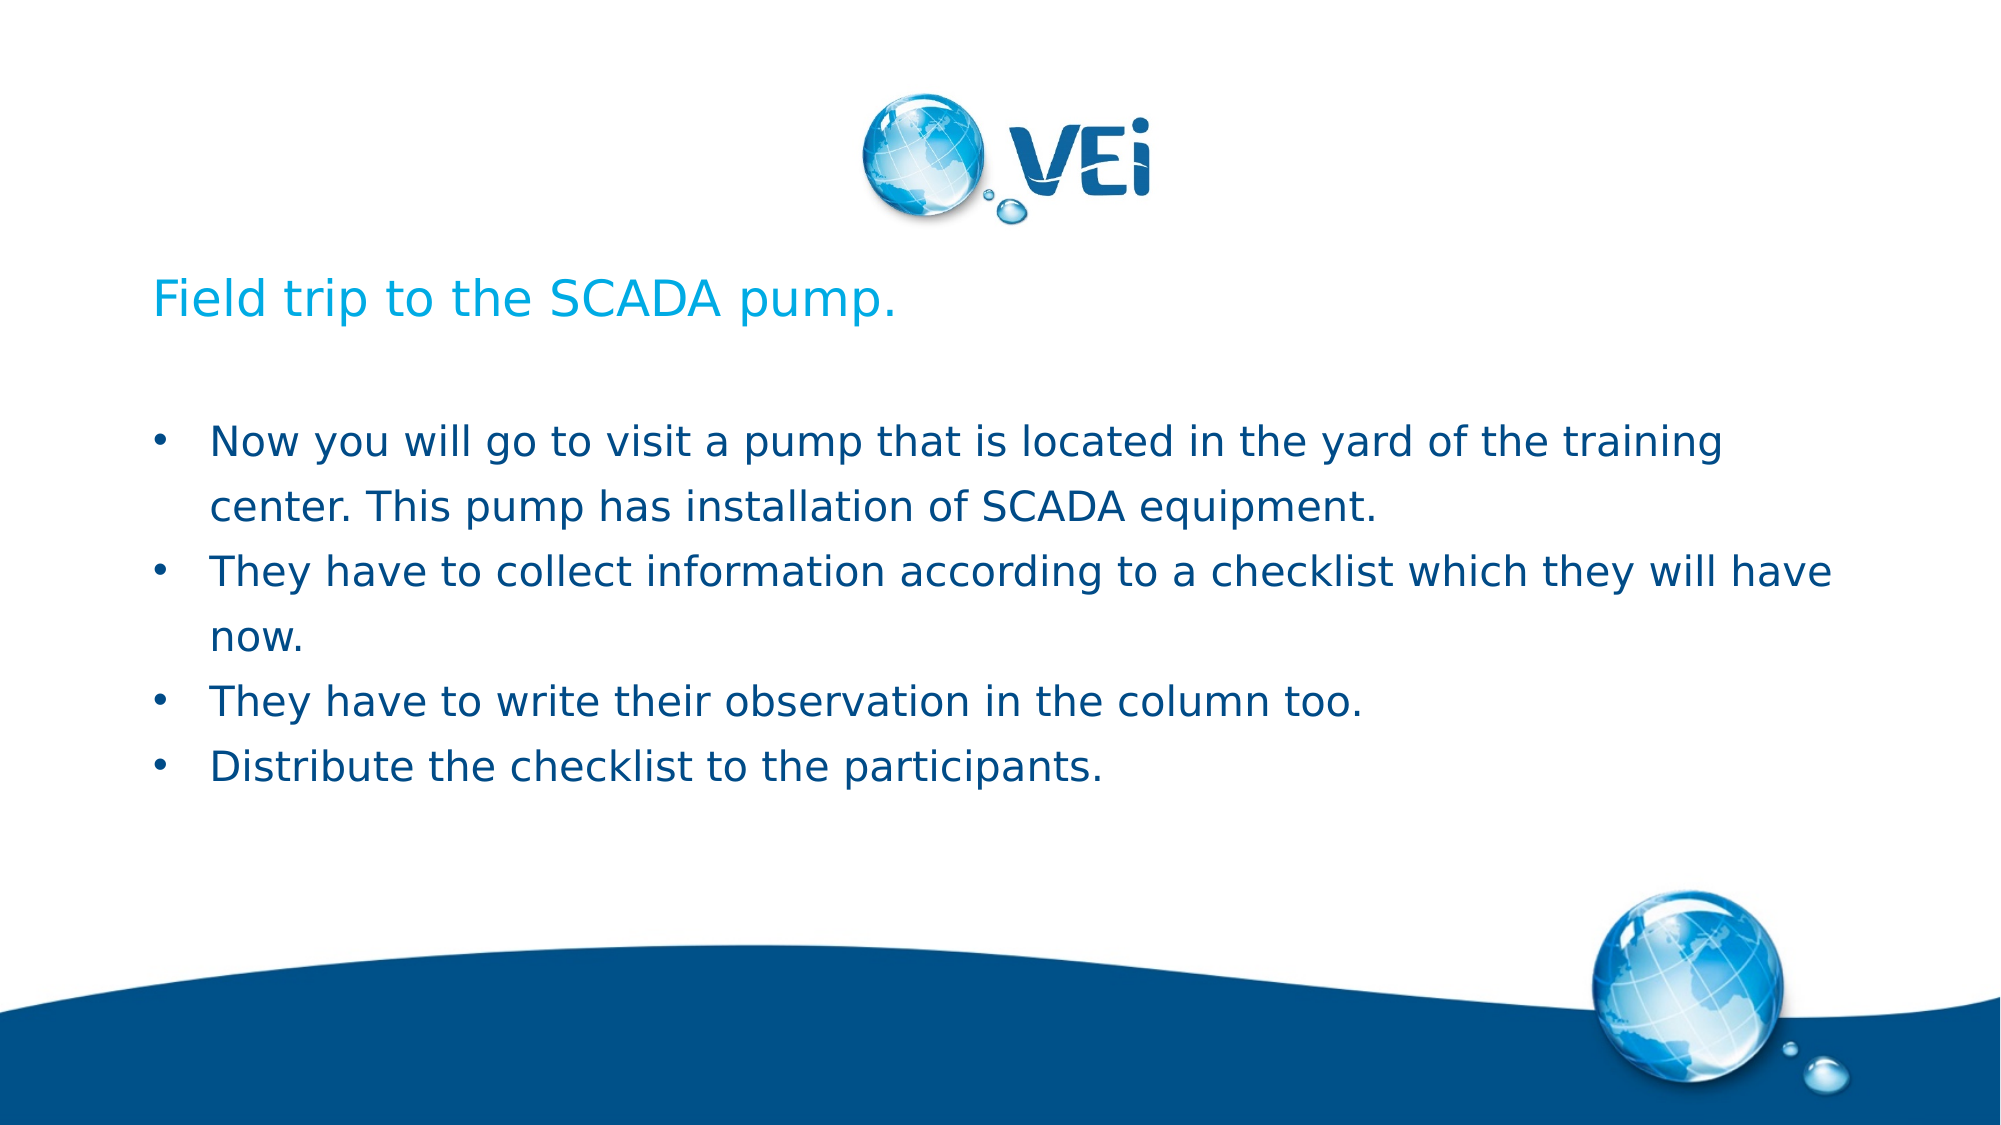

# Field trip to the SCADA pump.
Now you will go to visit a pump that is located in the yard of the training center. This pump has installation of SCADA equipment.
They have to collect information according to a checklist which they will have now.
They have to write their observation in the column too.
Distribute the checklist to the participants.